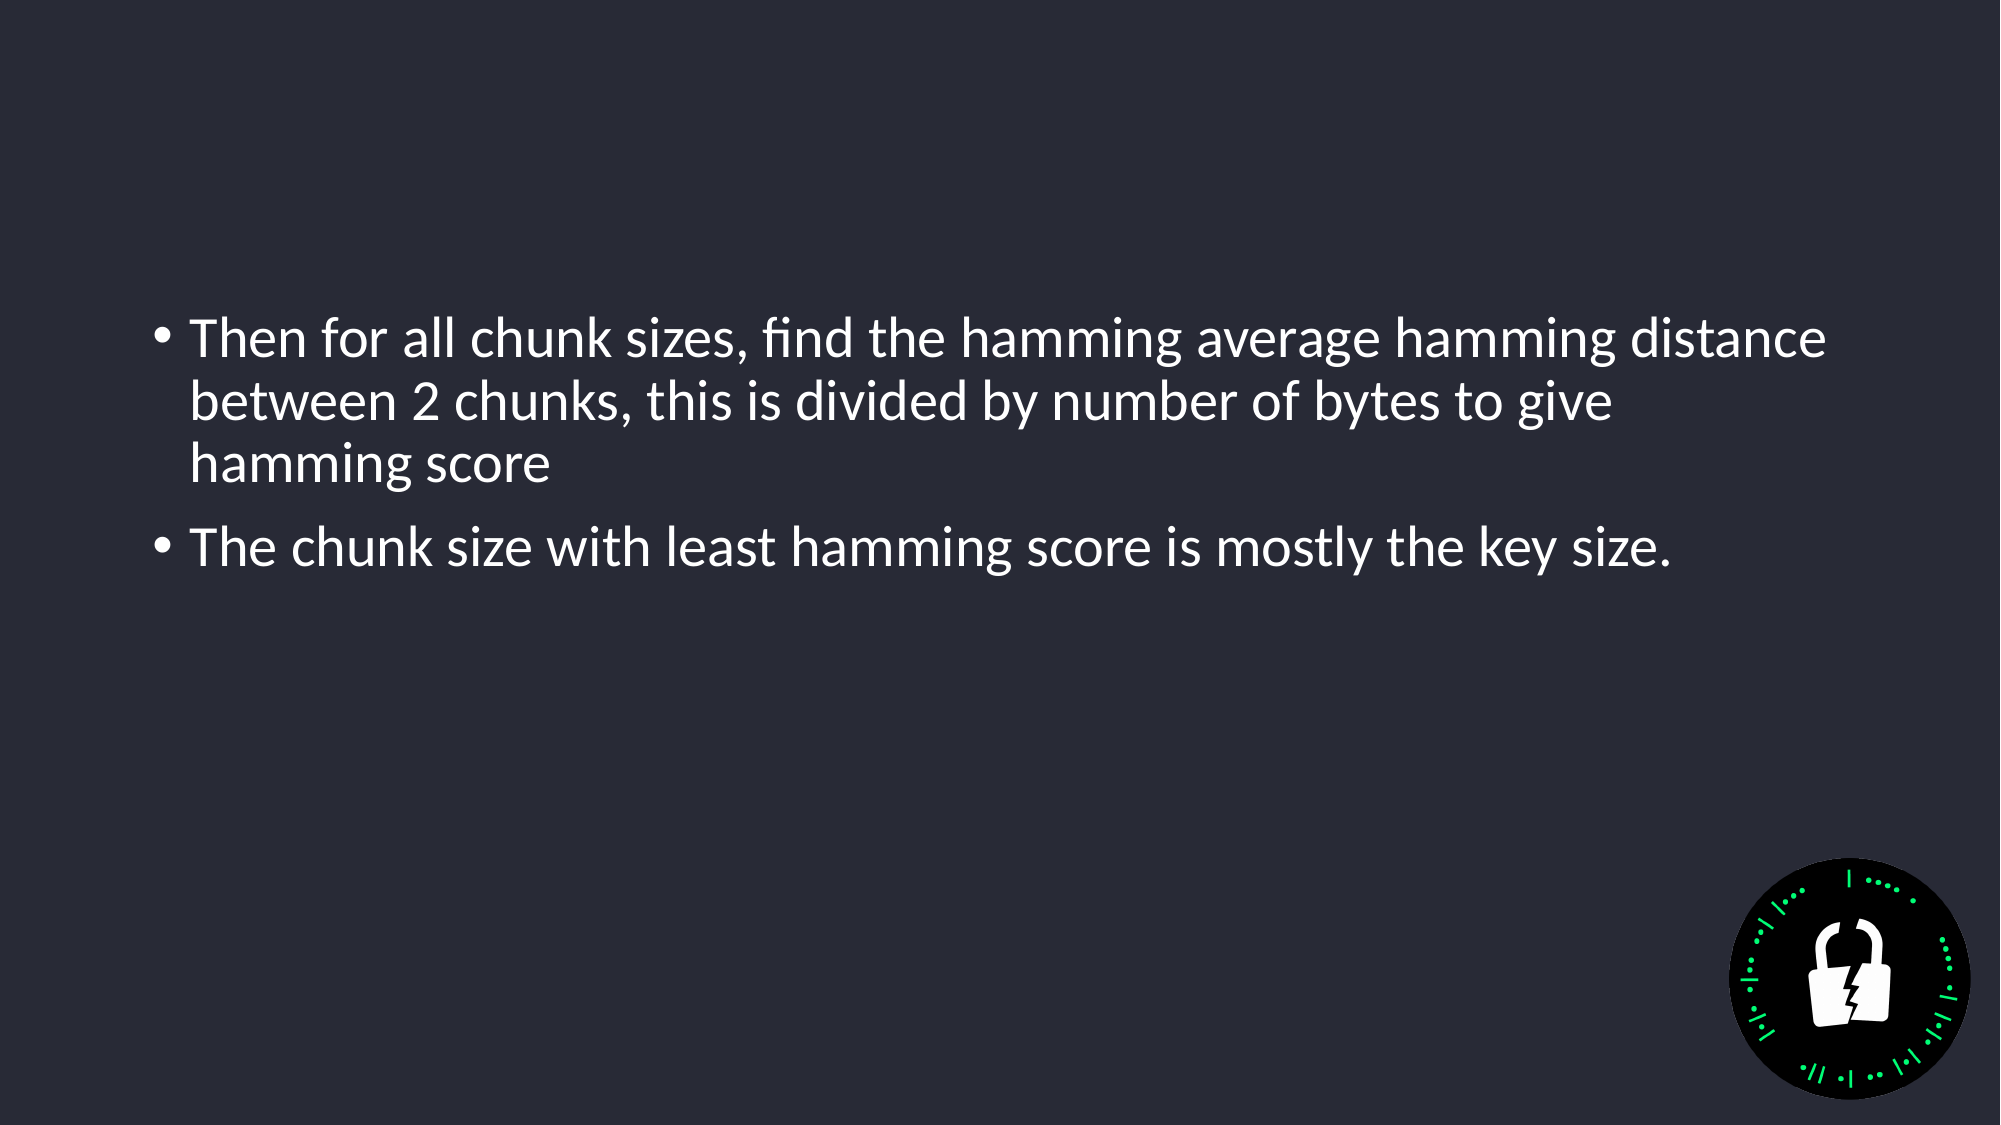

#
Then for all chunk sizes, find the hamming average hamming distance between 2 chunks, this is divided by number of bytes to give hamming score
The chunk size with least hamming score is mostly the key size.